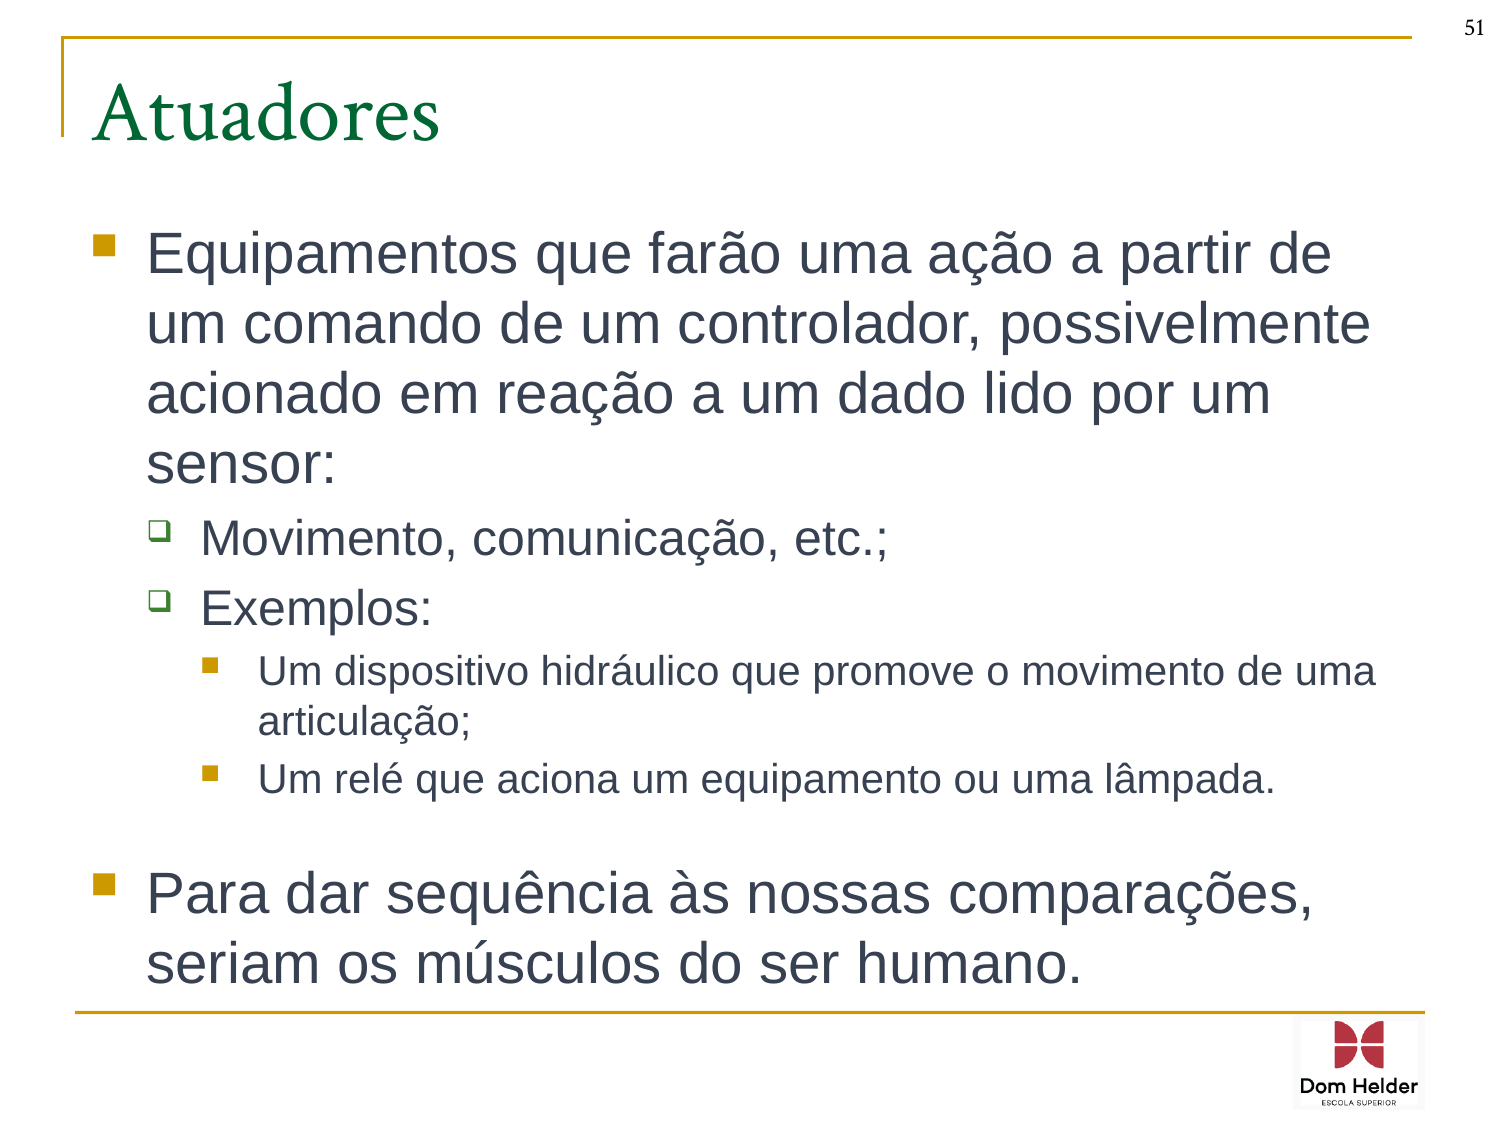

51
# Atuadores
Equipamentos que farão uma ação a partir de um comando de um controlador, possivelmente acionado em reação a um dado lido por um sensor:
Movimento, comunicação, etc.;
Exemplos:
Um dispositivo hidráulico que promove o movimento de uma articulação;
Um relé que aciona um equipamento ou uma lâmpada.

Para dar sequência às nossas comparações, seriam os músculos do ser humano.